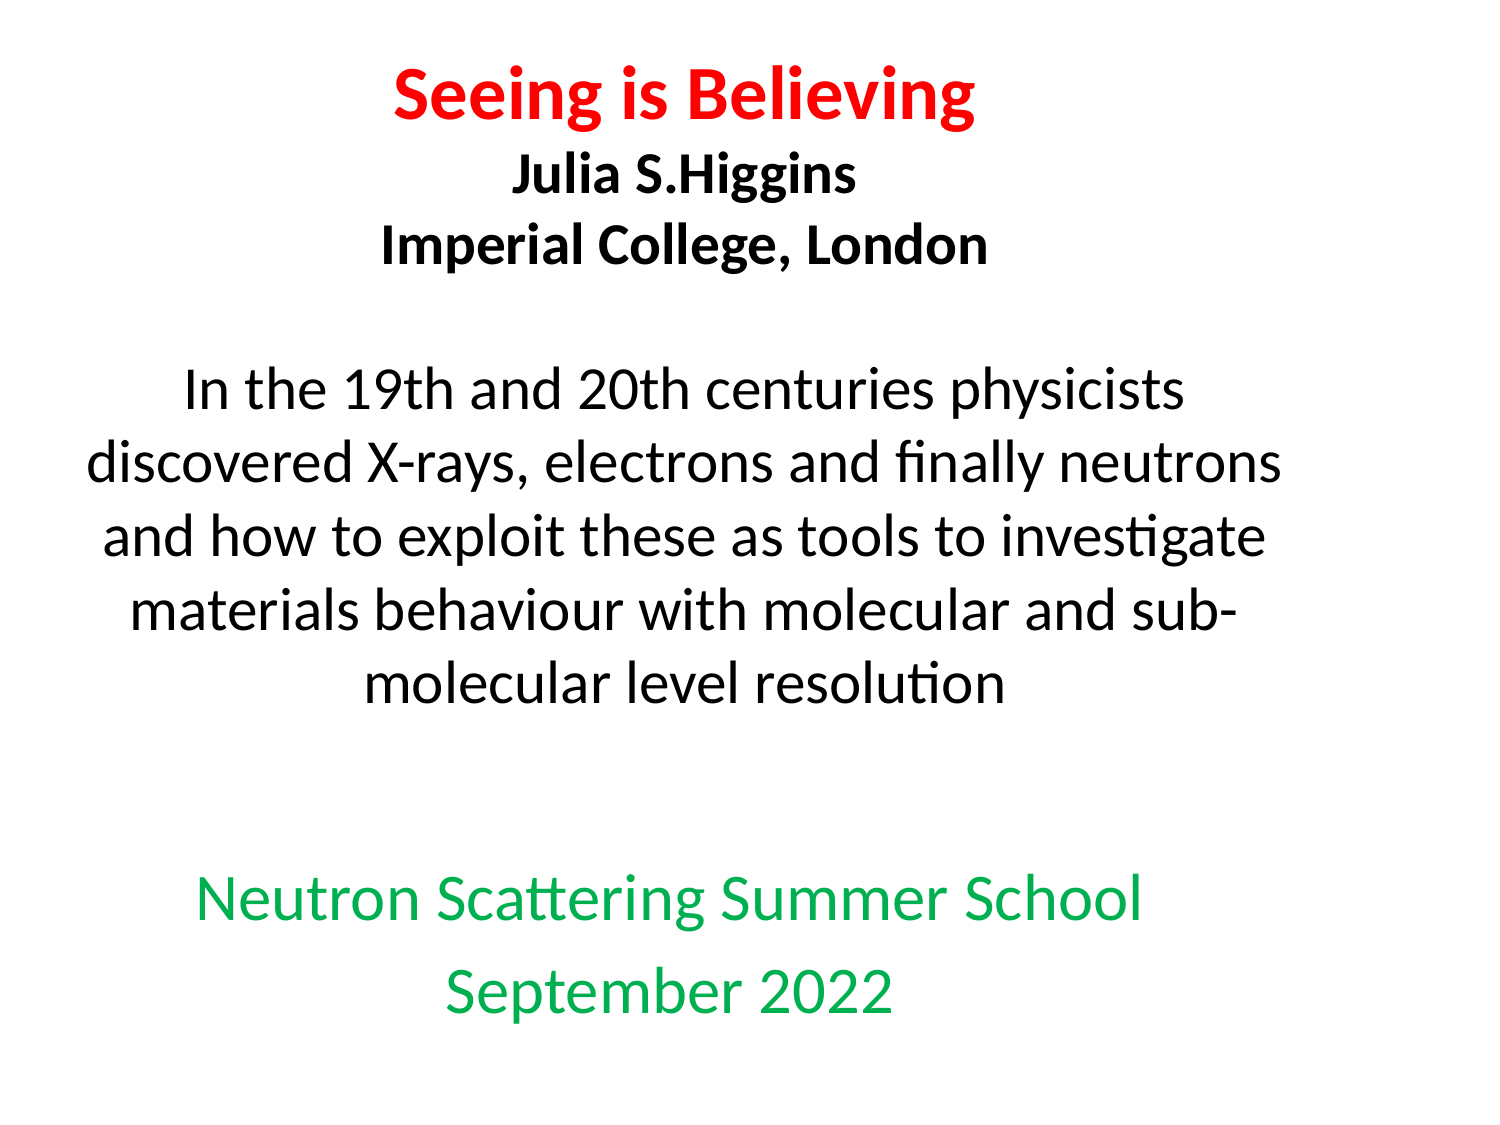

# Seeing is Believing Julia S.Higgins Imperial College, London In the 19th and 20th centuries physicists discovered X-rays, electrons and finally neutrons and how to exploit these as tools to investigate materials behaviour with molecular and sub-molecular level resolution
Neutron Scattering Summer School
September 2022